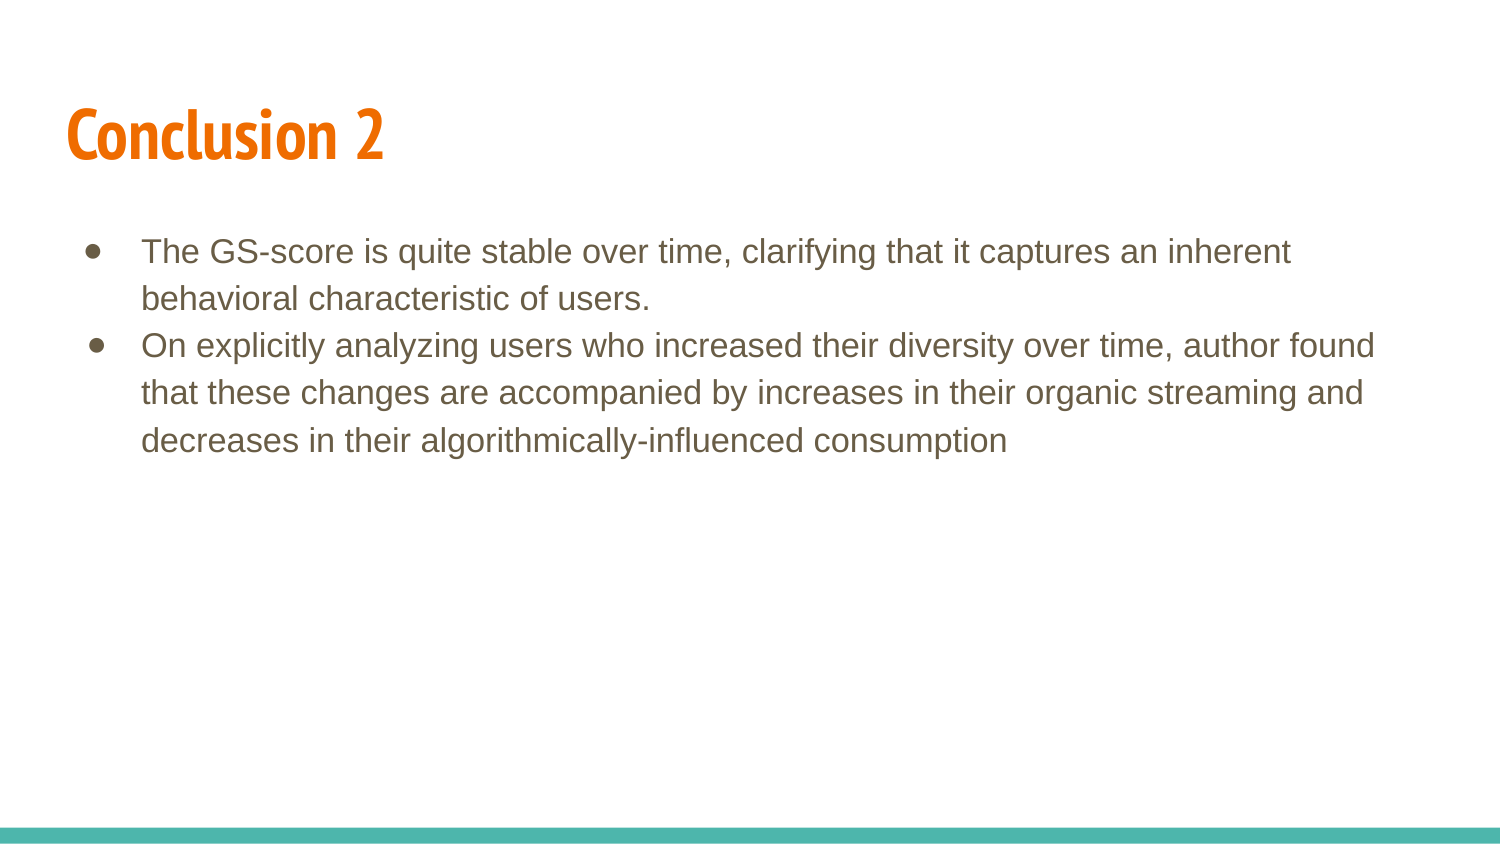

# Conclusion 2
The GS-score is quite stable over time, clarifying that it captures an inherent behavioral characteristic of users.
On explicitly analyzing users who increased their diversity over time, author found that these changes are accompanied by increases in their organic streaming and decreases in their algorithmically-influenced consumption